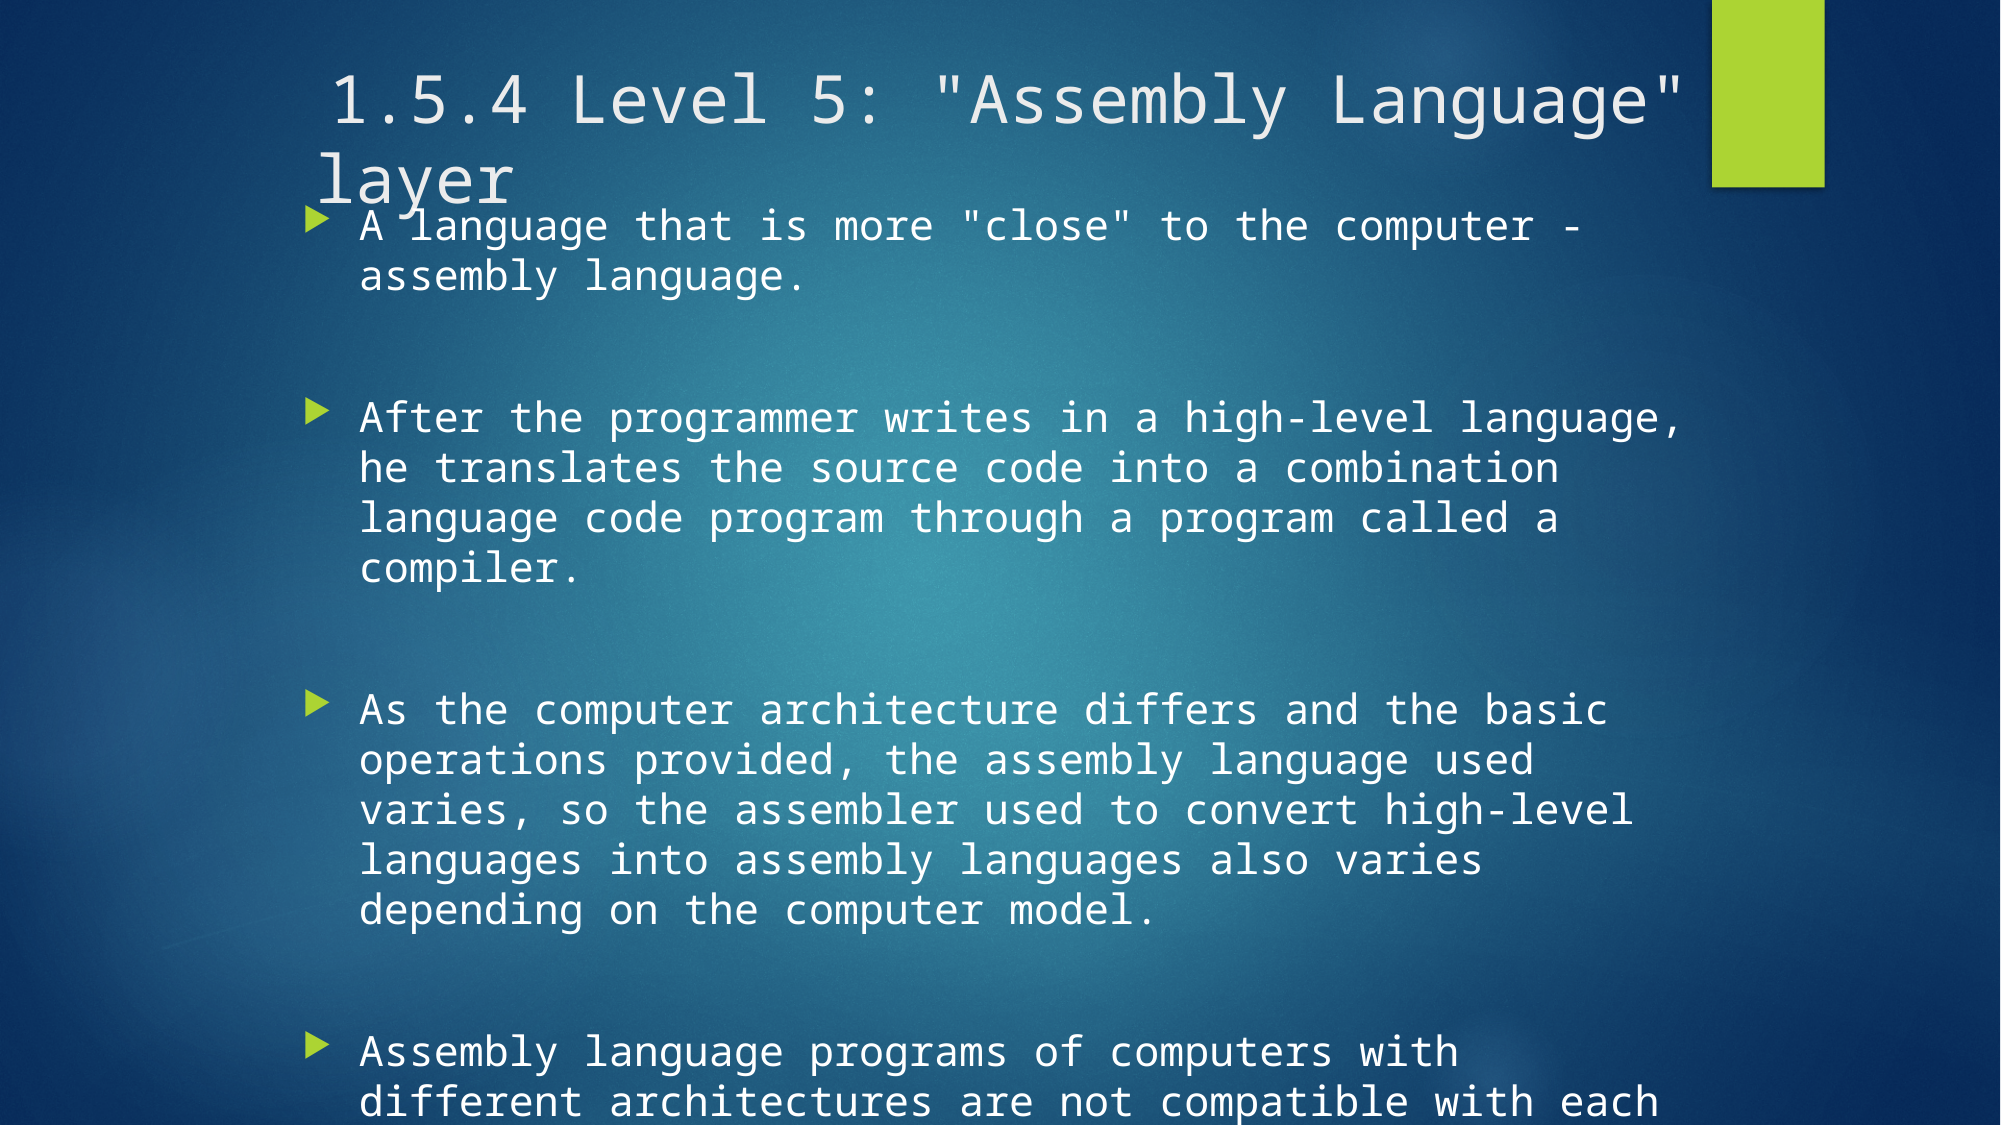

# 1.5.4 Level 5: "Assembly Language" layer
A language that is more "close" to the computer - assembly language.

After the programmer writes in a high-level language, he translates the source code into a combination language code program through a program called a compiler.

As the computer architecture differs and the basic operations provided, the assembly language used varies, so the assembler used to convert high-level languages into assembly languages also varies depending on the computer model.

Assembly language programs of computers with different architectures are not compatible with each other